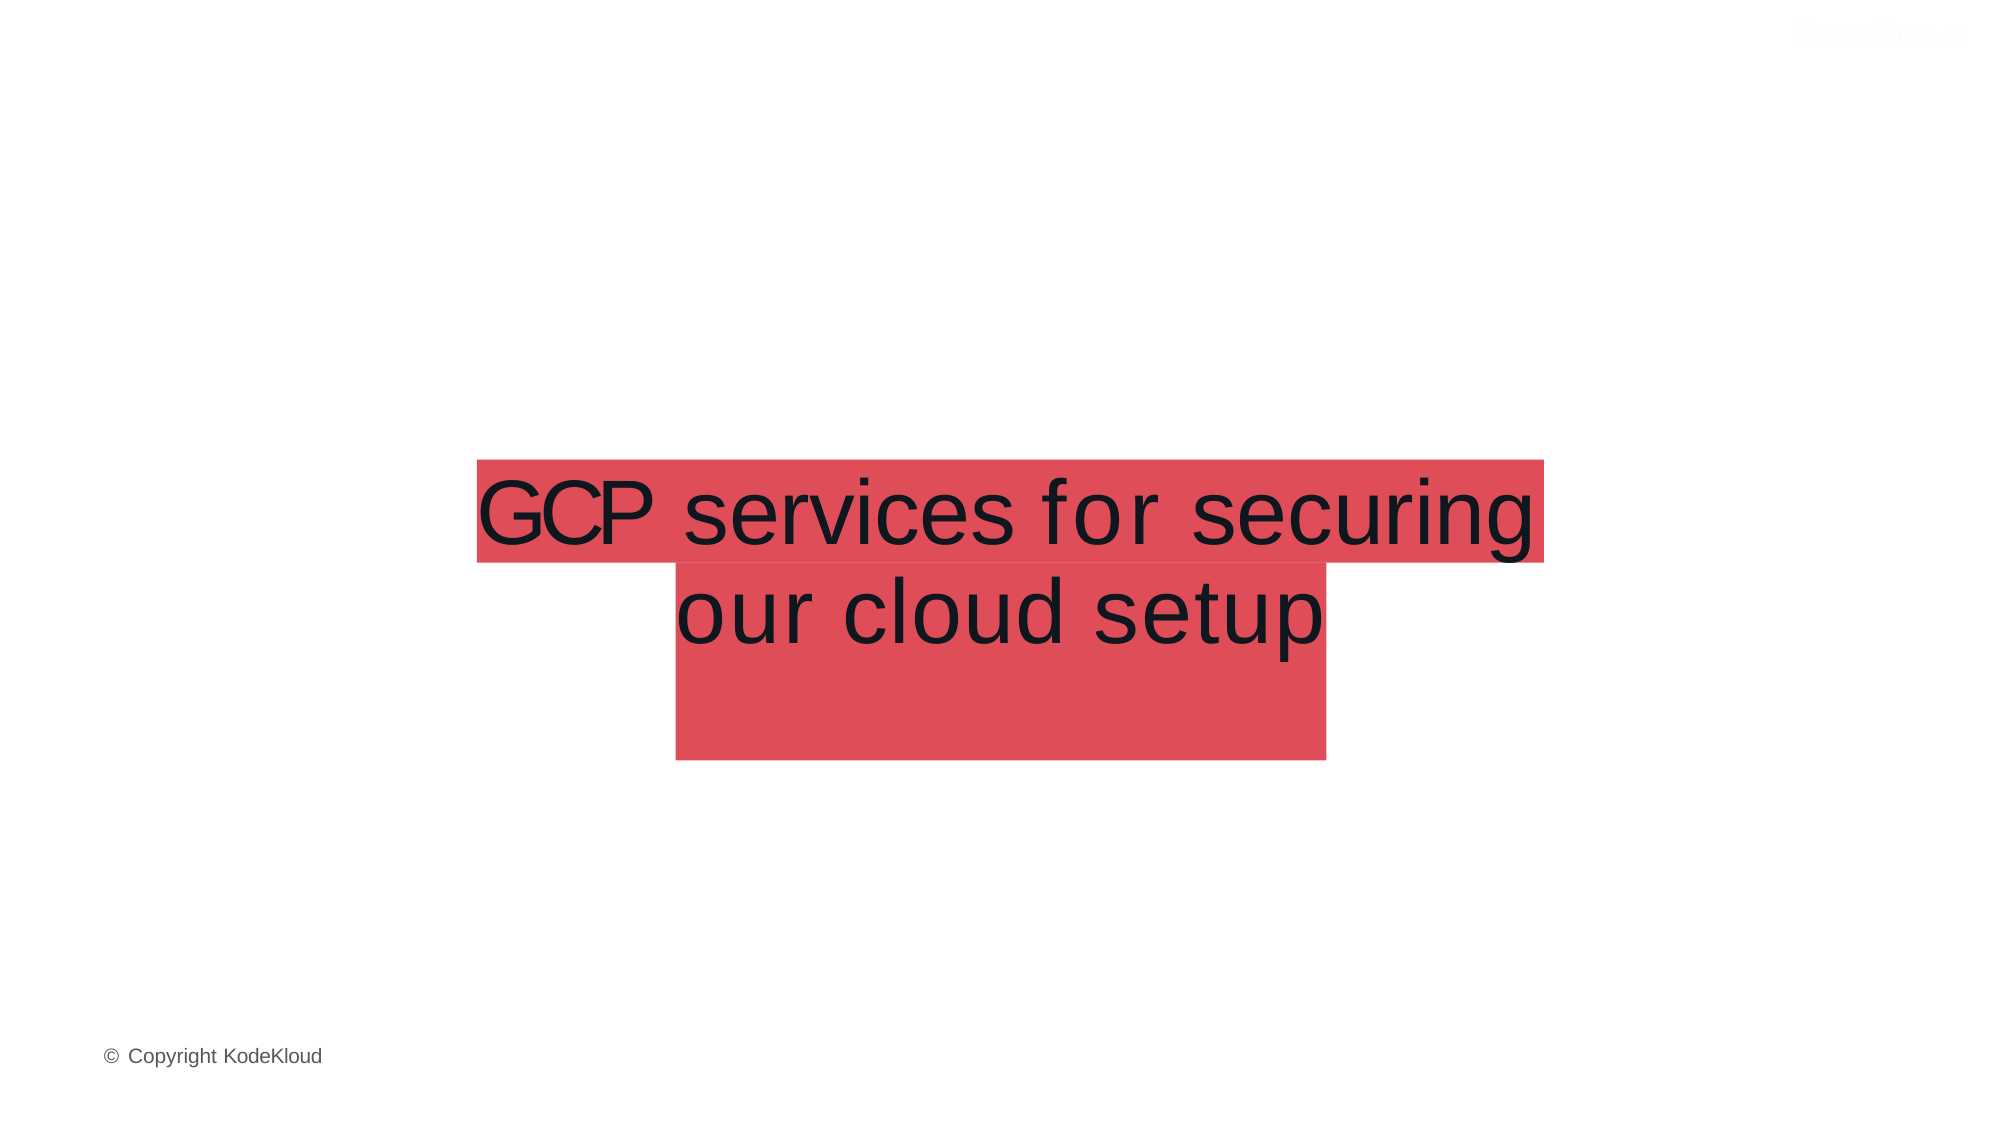

GCP services for securing
our cloud setup
© Copyright KodeKloud